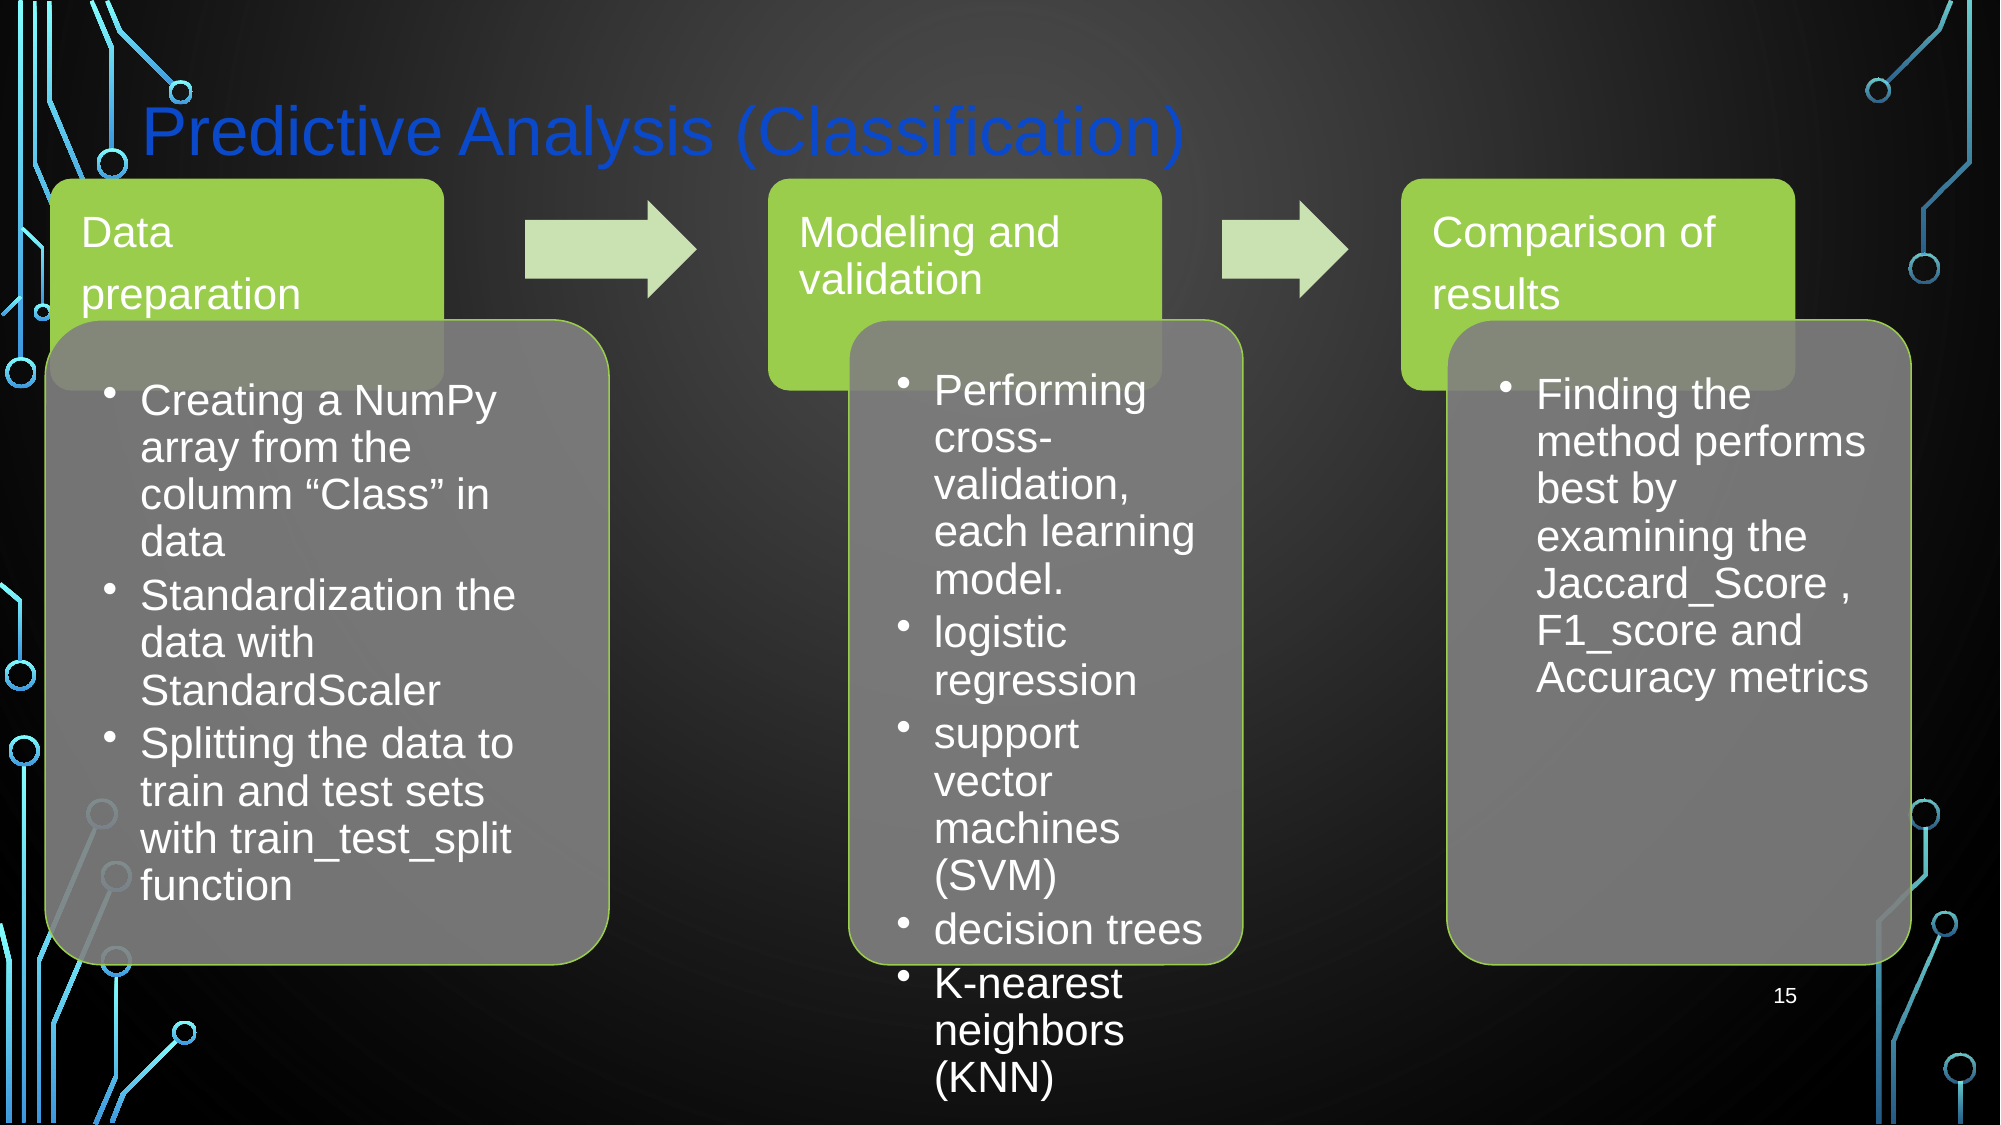

Predictive Analysis (Classification)
Data
preparation
Creating a NumPy array from the columm “Class” in data
Standardization the data with StandardScaler
Splitting the data to train and test sets with train_test_split function

Modeling and validation
Performing cross-validation, each learning model.
logistic regression
support vector machines (SVM)
decision trees
K-nearest neighbors (KNN)

Comparison of
results
Finding the method performs best by examining the Jaccard_Score , F1_score and Accuracy metrics
15